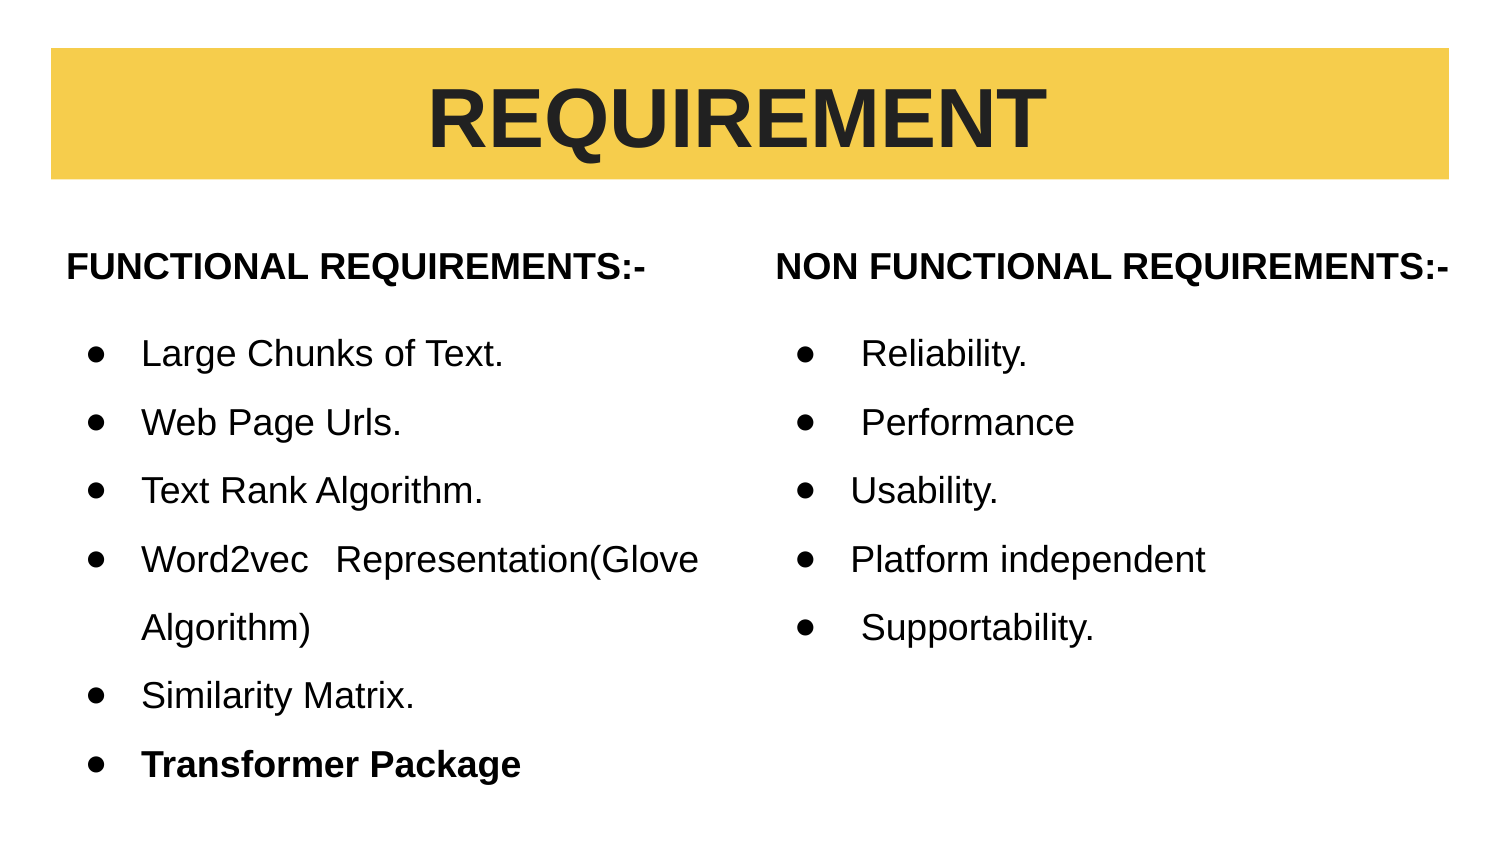

# REQUIREMENT
FUNCTIONAL REQUIREMENTS:-
Large Chunks of Text.
Web Page Urls.
Text Rank Algorithm.
Word2vec Representation(Glove Algorithm)
Similarity Matrix.
Transformer Package

NON FUNCTIONAL REQUIREMENTS:-
 Reliability.
 Performance
Usability.
Platform independent
 Supportability.